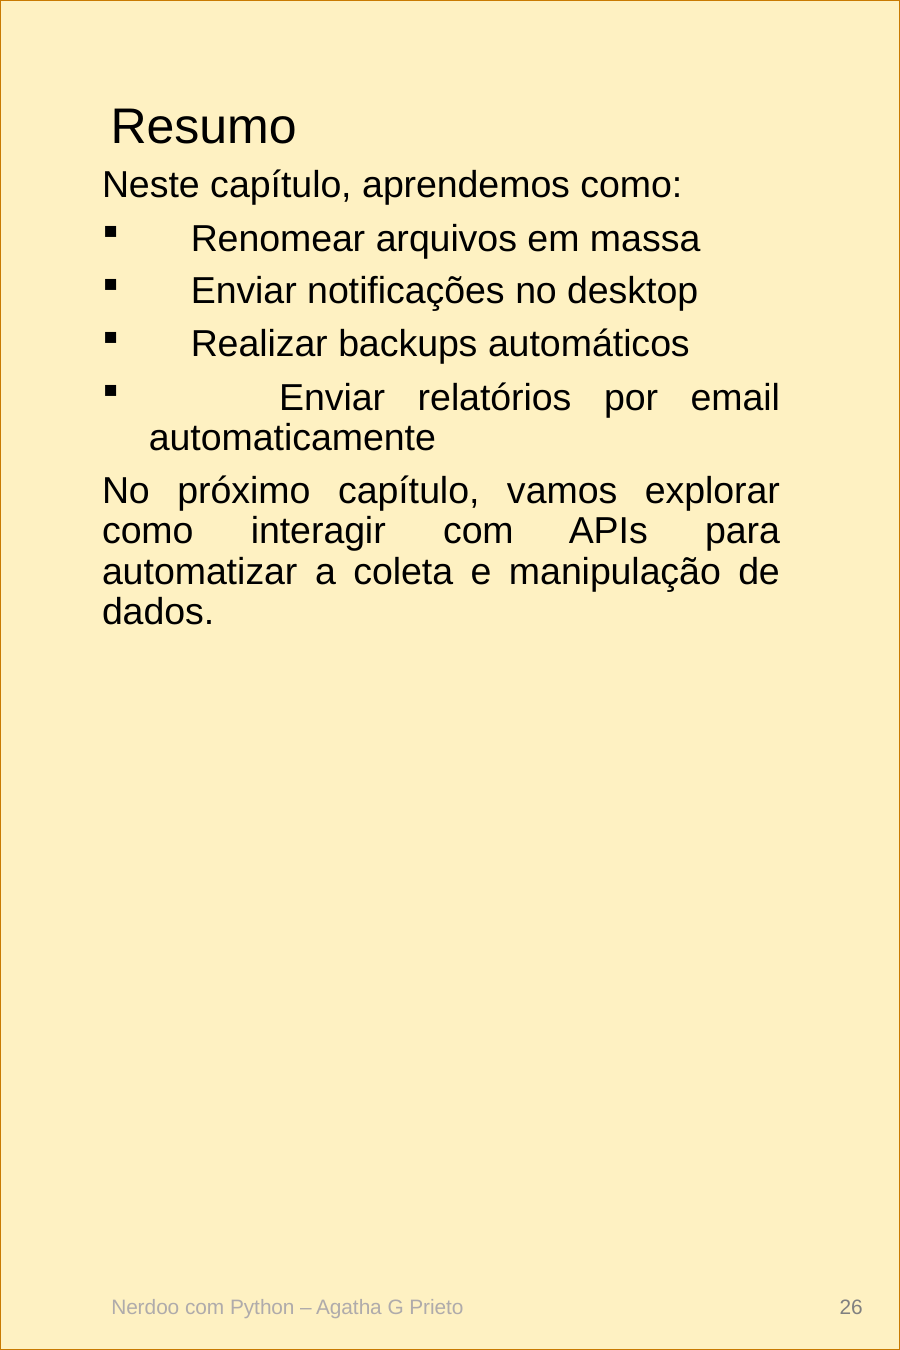

Resumo
Neste capítulo, aprendemos como:
    Renomear arquivos em massa
    Enviar notificações no desktop
    Realizar backups automáticos
    Enviar relatórios por email automaticamente
No próximo capítulo, vamos explorar como interagir com APIs para automatizar a coleta e manipulação de dados.
Nerdoo com Python – Agatha G Prieto
26